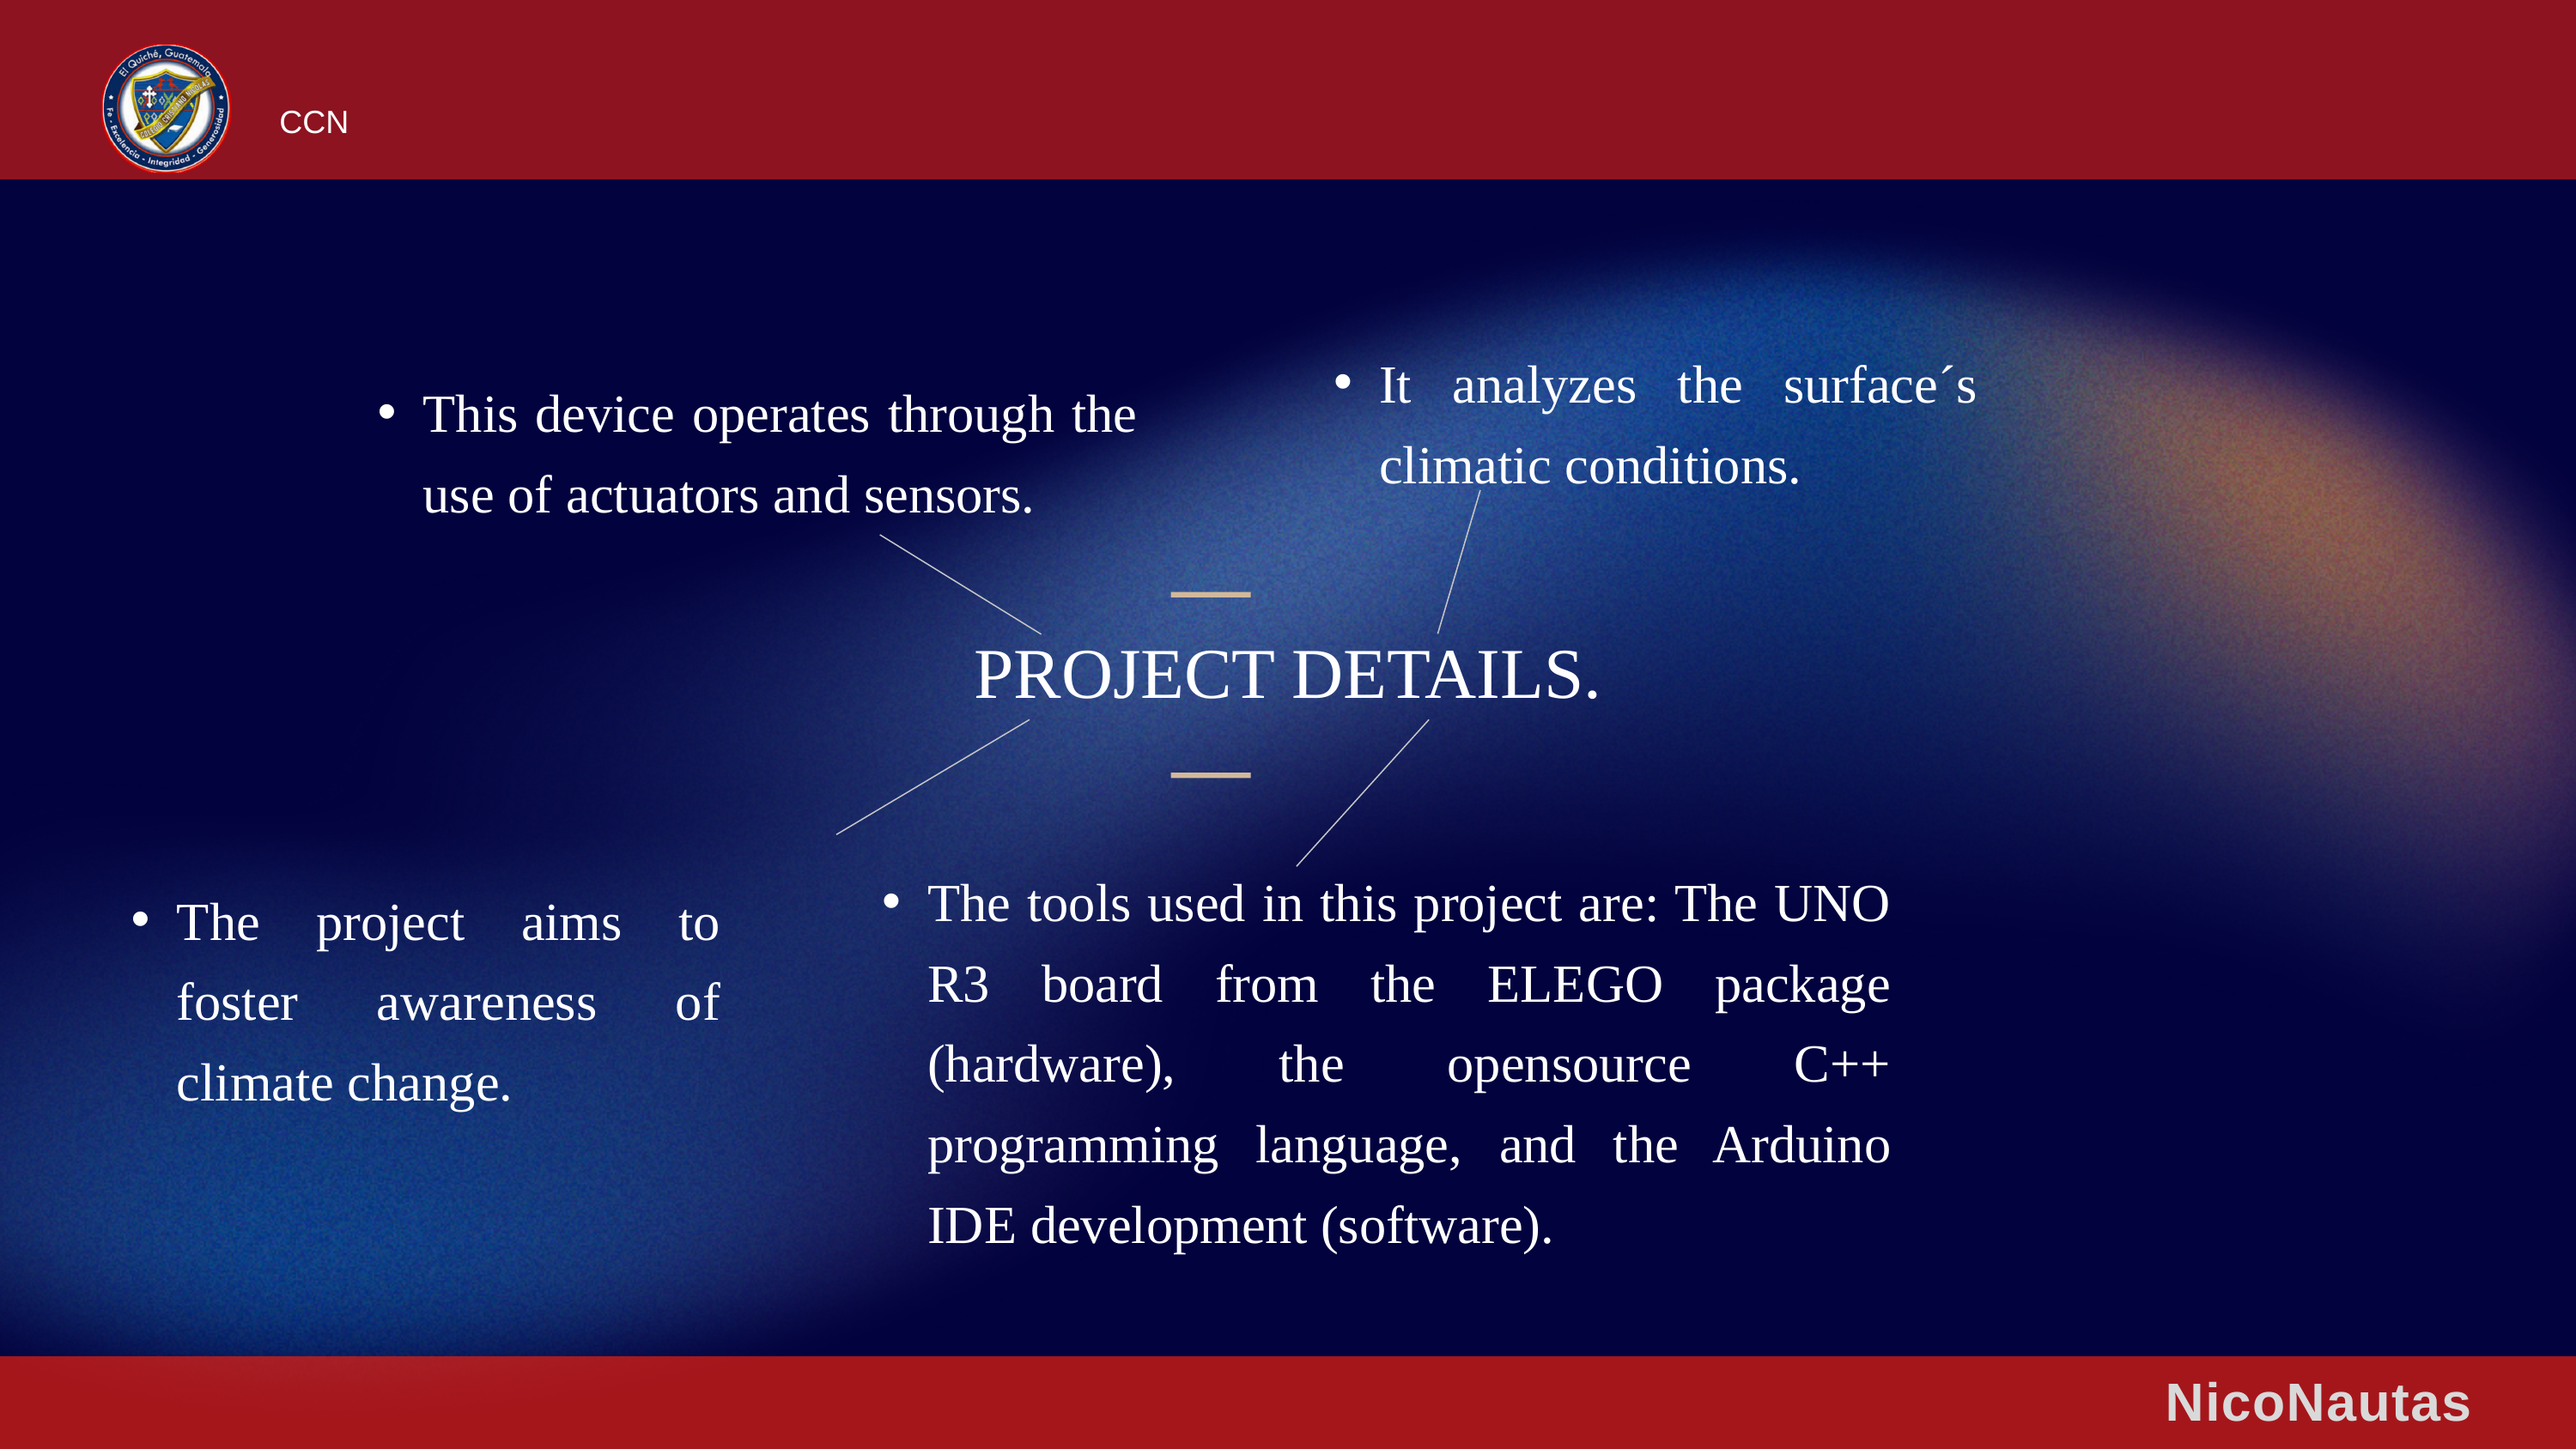

CCN

It analyzes the surface´s climatic conditions.
This device operates through the use of actuators and sensors.

PROJECT DETAILS.

The tools used in this project are: The UNO R3 board from the ELEGO package (hardware), the opensource C++ programming language, and the Arduino IDE development (software).
The project aims to foster awareness of climate change.

NicoNautas